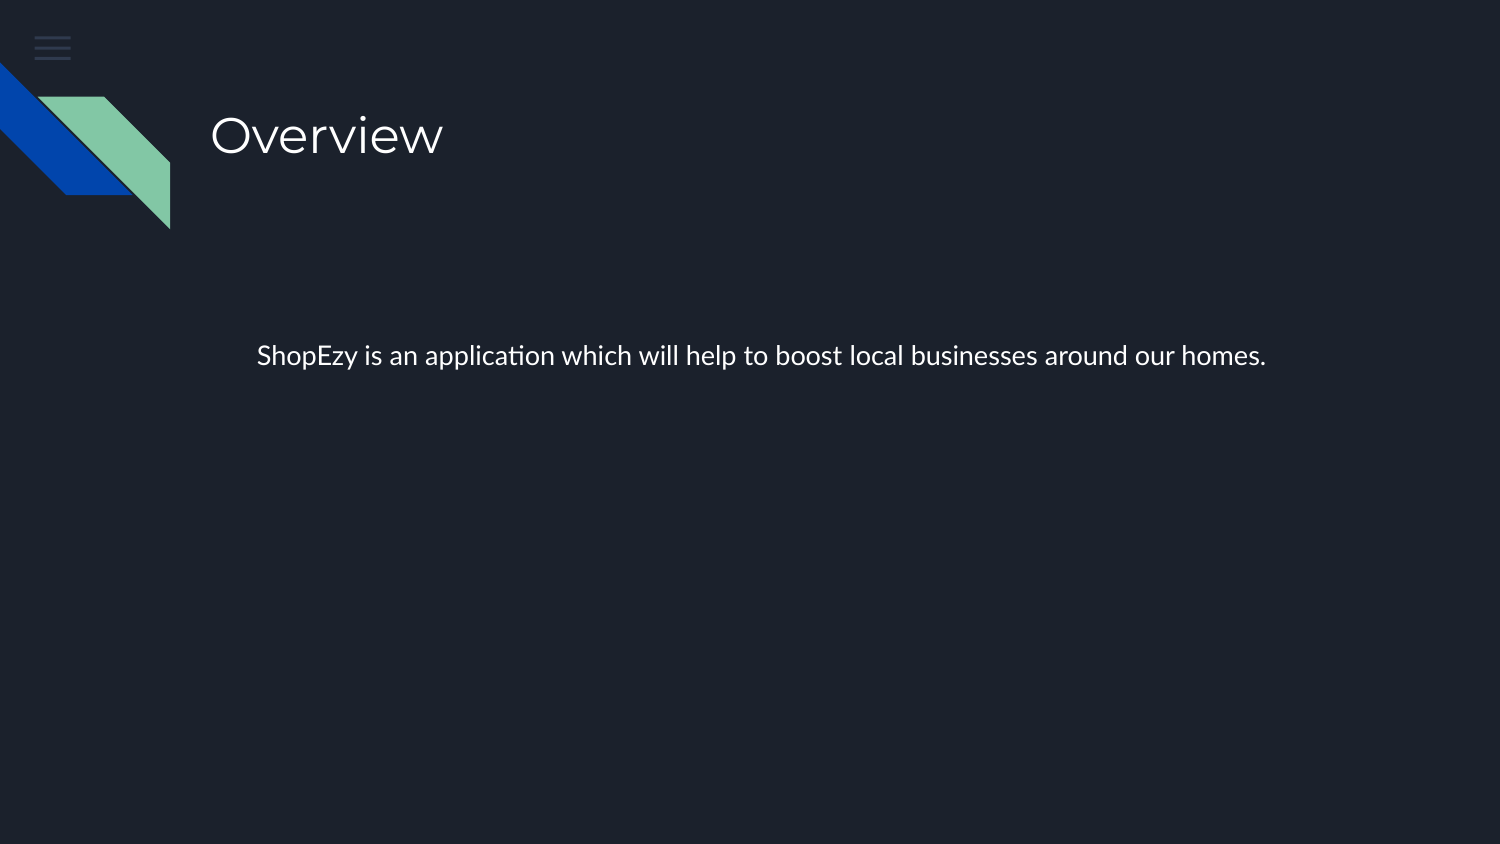

# Overview
ShopEzy is an application which will help to boost local businesses around our homes.